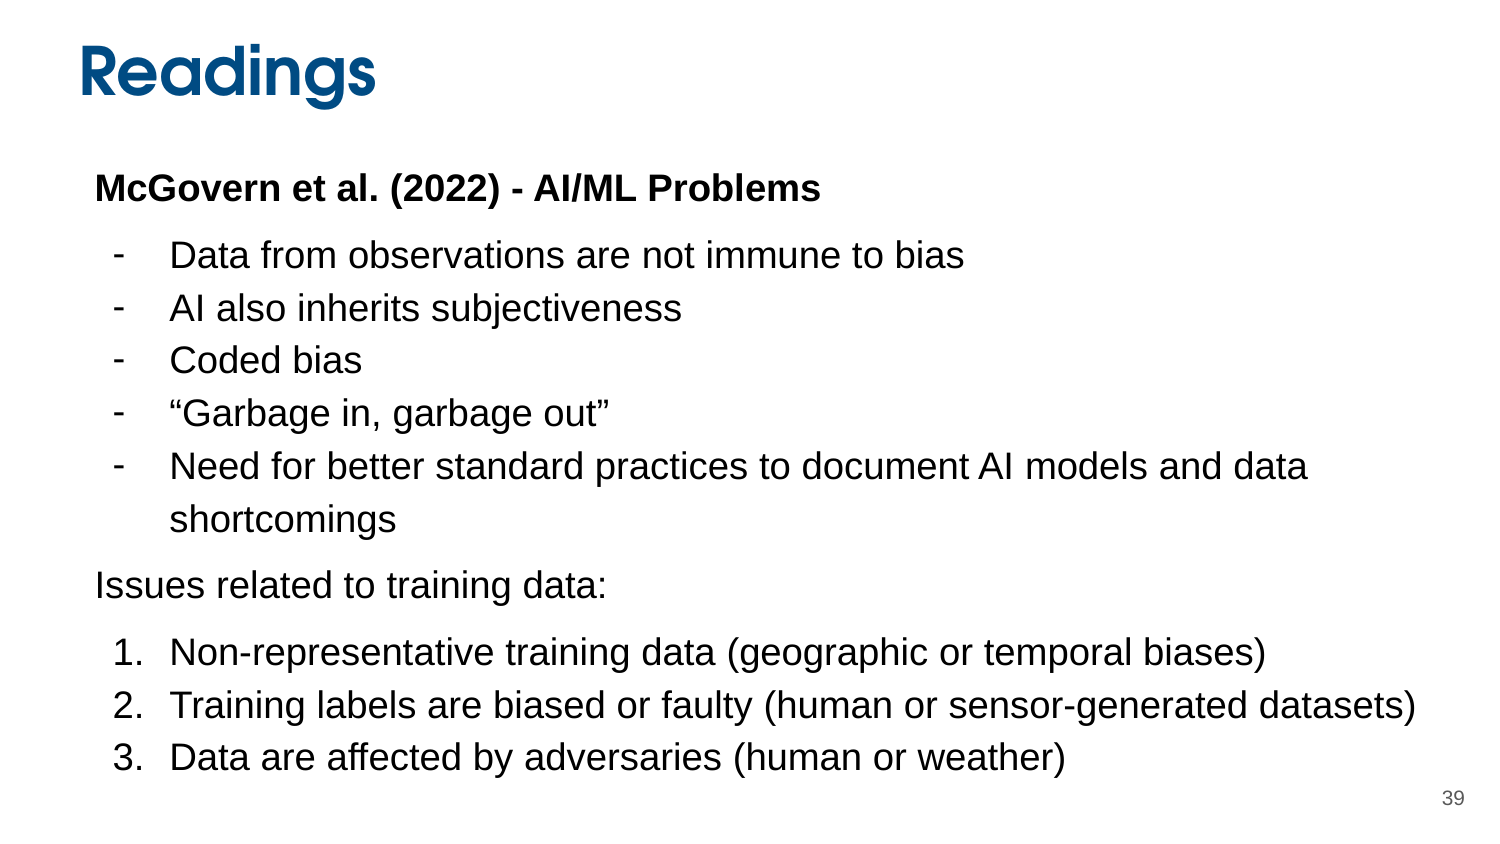

Readings
McGovern et al. (2022) - AI/ML Problems
Data from observations are not immune to bias
AI also inherits subjectiveness
Coded bias
“Garbage in, garbage out”
Need for better standard practices to document AI models and data shortcomings
Issues related to training data:
Non-representative training data (geographic or temporal biases)
Training labels are biased or faulty (human or sensor-generated datasets)
Data are affected by adversaries (human or weather)

39